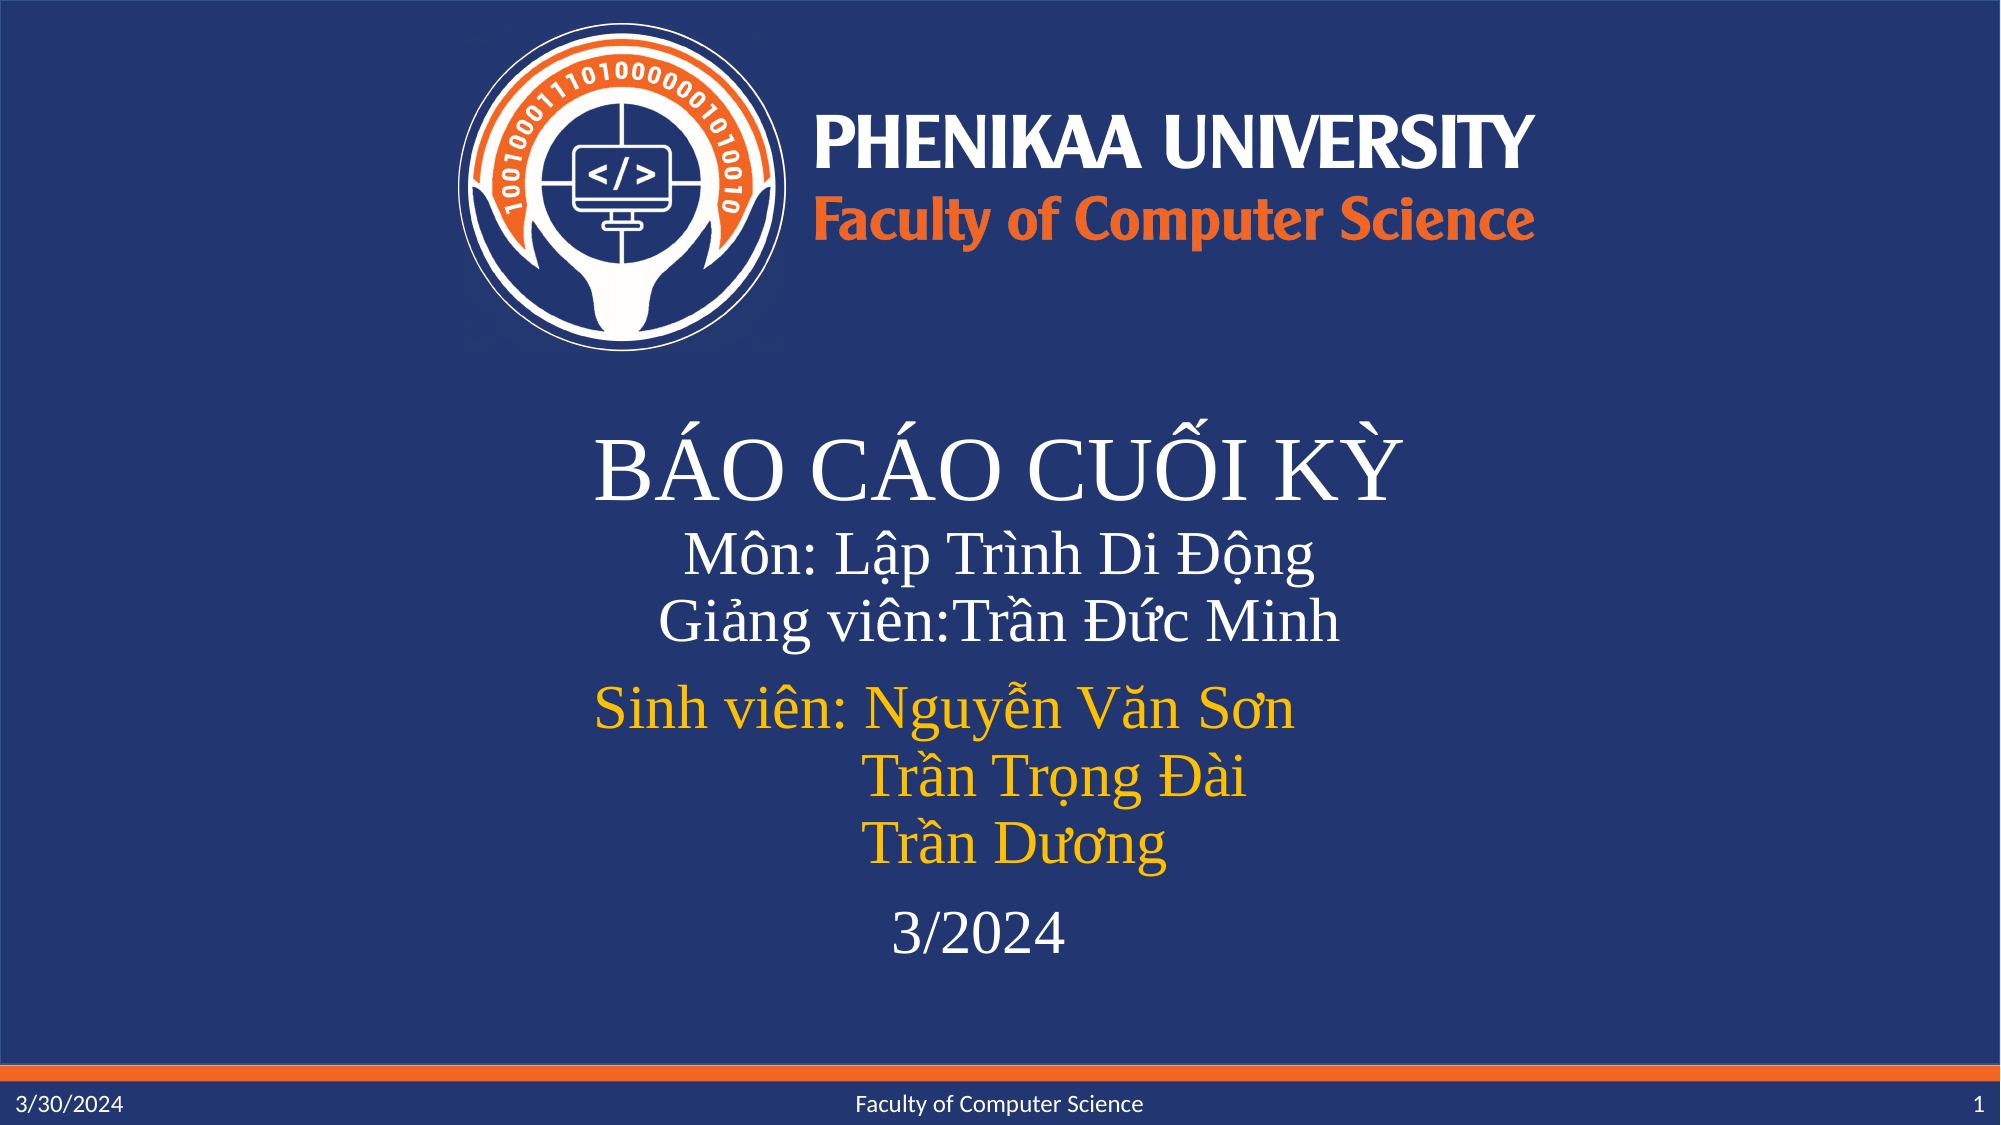

# BÁO CÁO CUỐI KỲ Môn: Lập Trình Di Động Giảng viên:Trần Đức Minh
Sinh viên: Nguyễn Văn Sơn
                 Trần Trọng Đài
                 Trần Dương
3/2024
3/30/2024
Faculty of Computer Science
1